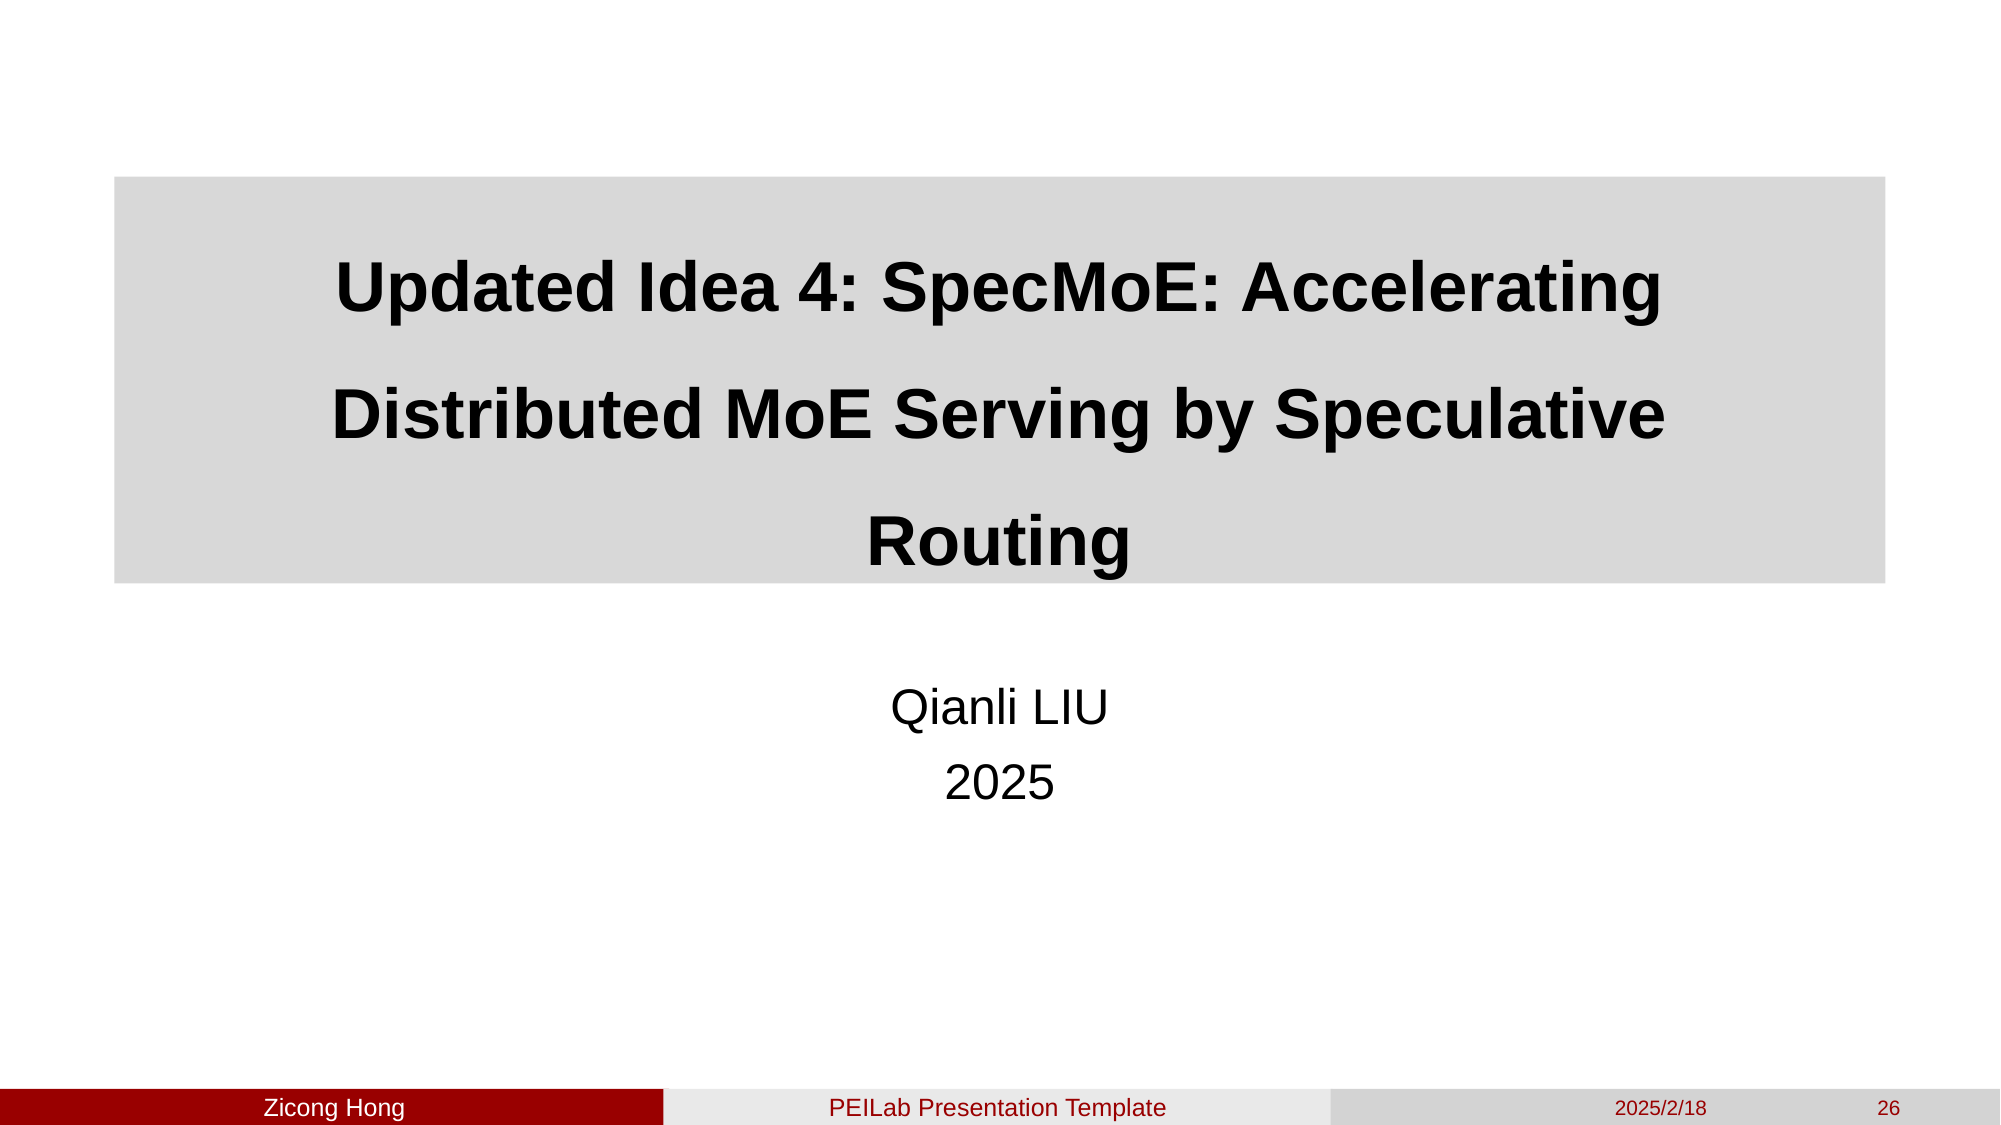

# Updated Idea 4: SpecMoE: Accelerating Distributed MoE Serving by Speculative Routing
Qianli LIU
2025